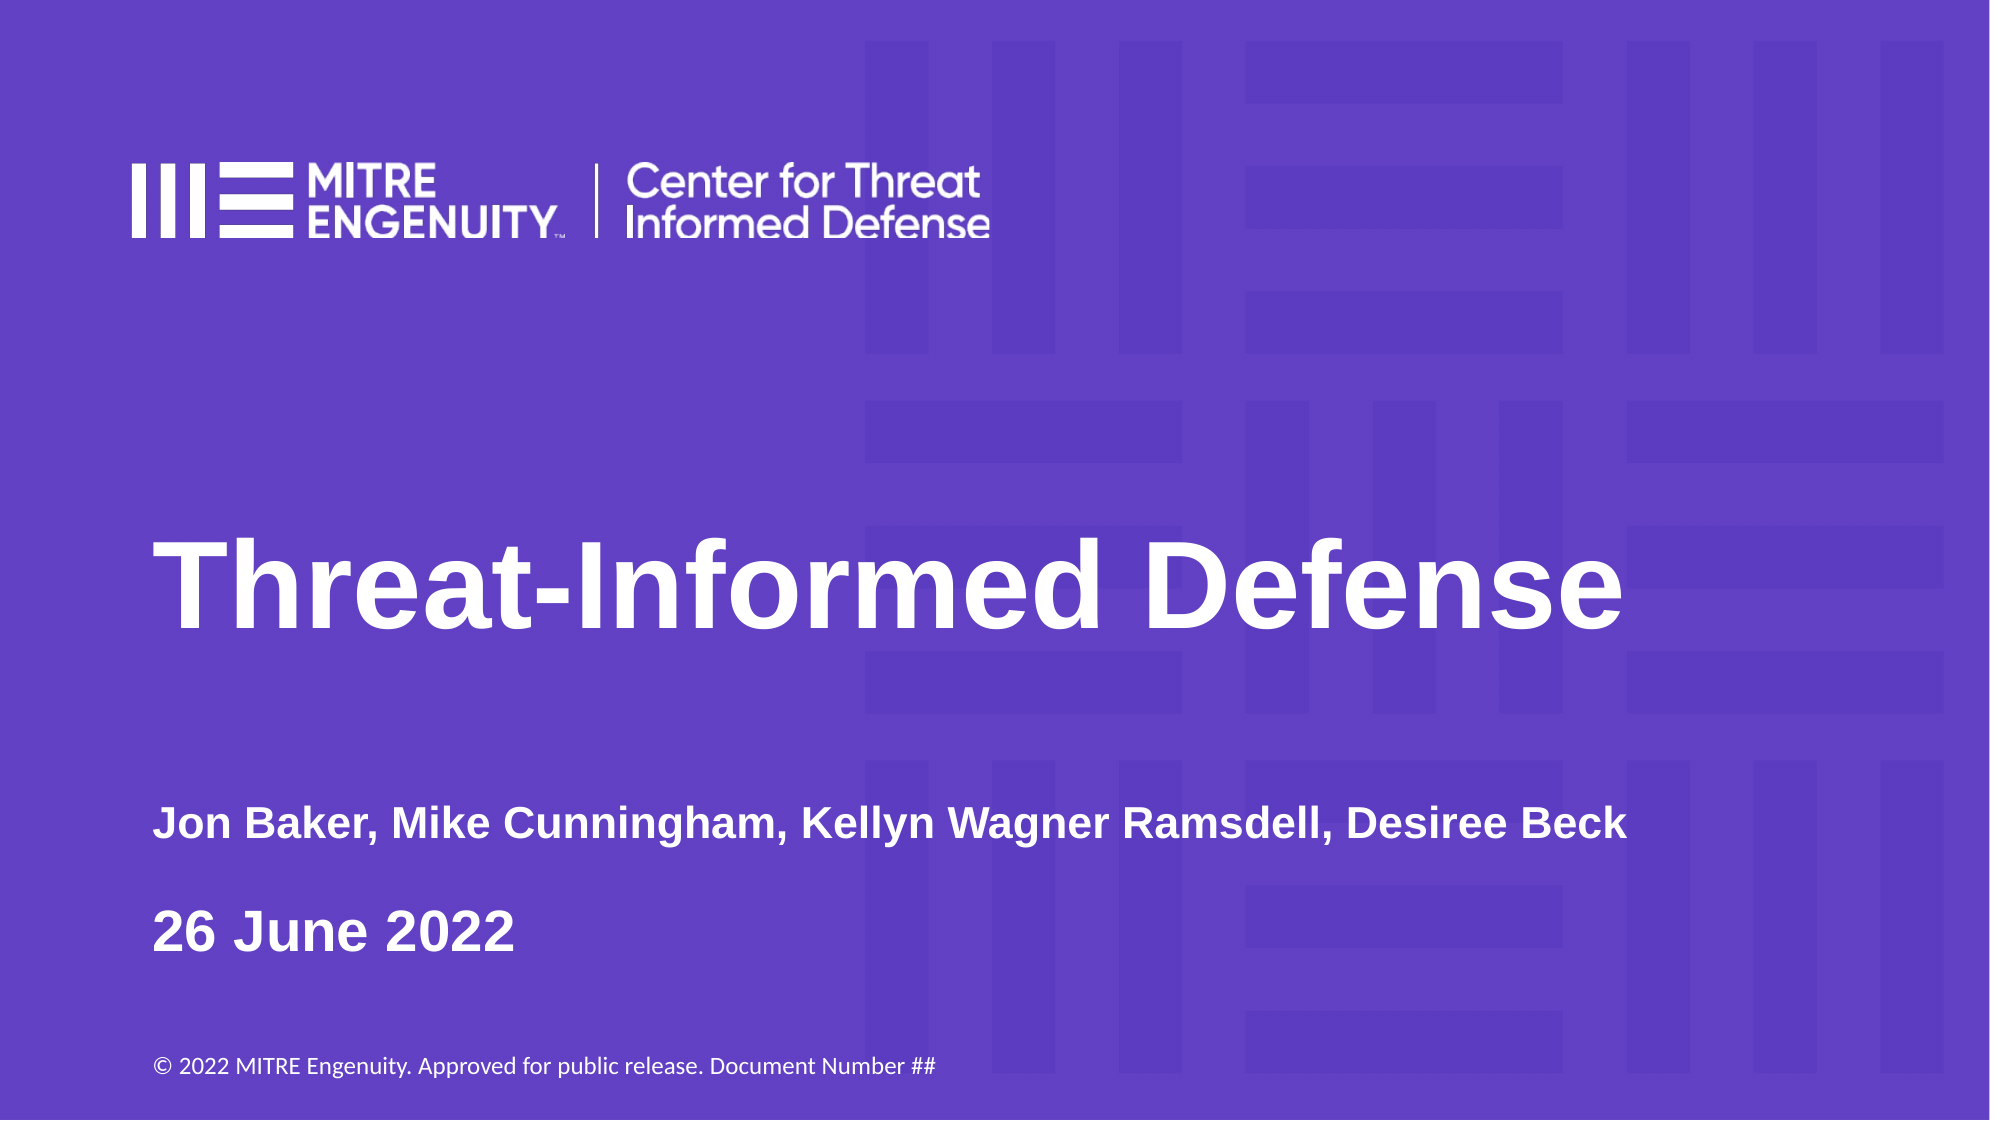

# Threat-Informed Defense
Jon Baker, Mike Cunningham, Kellyn Wagner Ramsdell, Desiree Beck
26 June 2022
© 2022 MITRE Engenuity. Approved for public release. Document Number ##